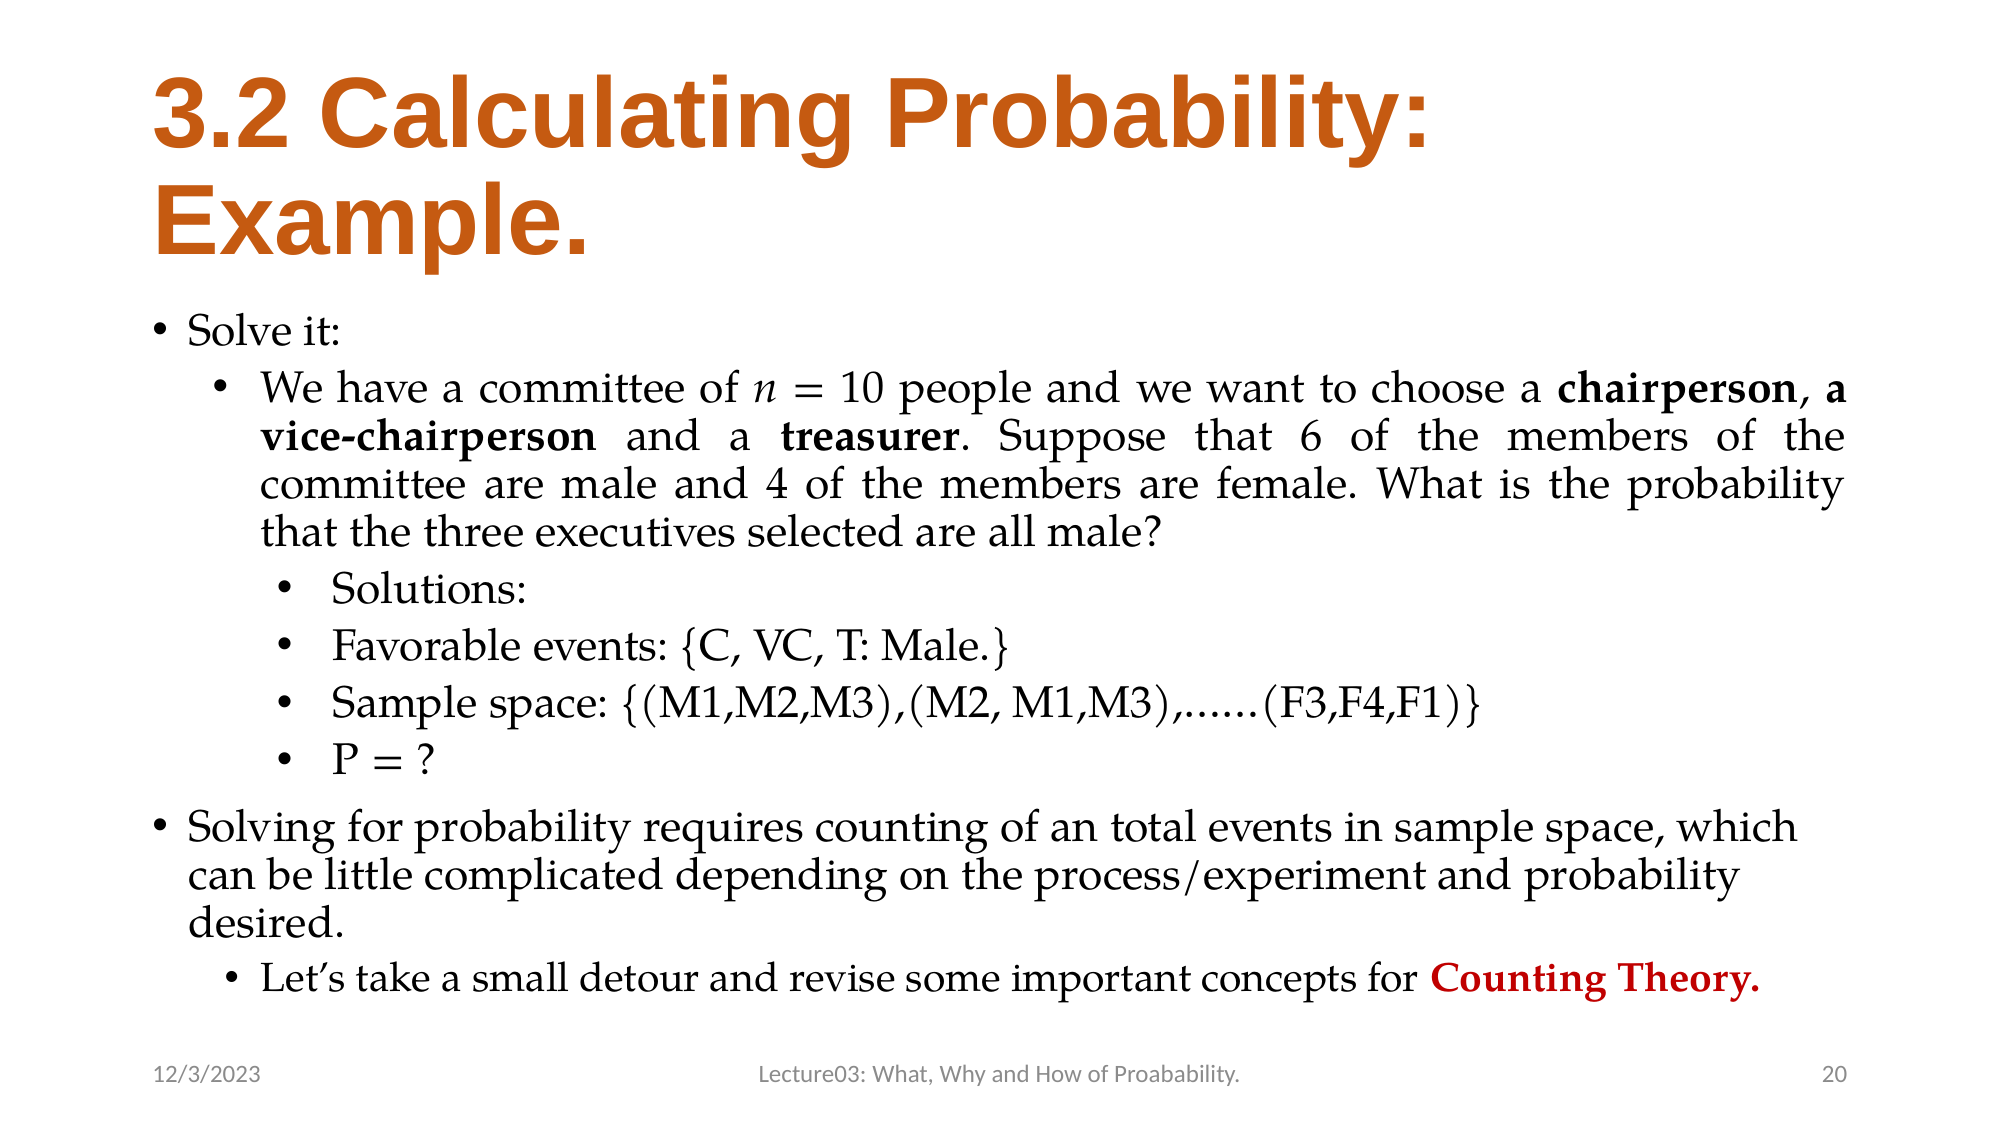

# 3.2 Calculating Probability: Example.
Solve it:
We have a committee of n = 10 people and we want to choose a chairperson, a vice-chairperson and a treasurer. Suppose that 6 of the members of the committee are male and 4 of the members are female. What is the probability that the three executives selected are all male?
Solutions:
Favorable events: {C, VC, T: Male.}
Sample space: {(M1,M2,M3),(M2, M1,M3),……(F3,F4,F1)}
P = ?
Solving for probability requires counting of an total events in sample space, which can be little complicated depending on the process/experiment and probability desired.
Let’s take a small detour and revise some important concepts for Counting Theory.
12/3/2023
Lecture03: What, Why and How of Proabability.
20